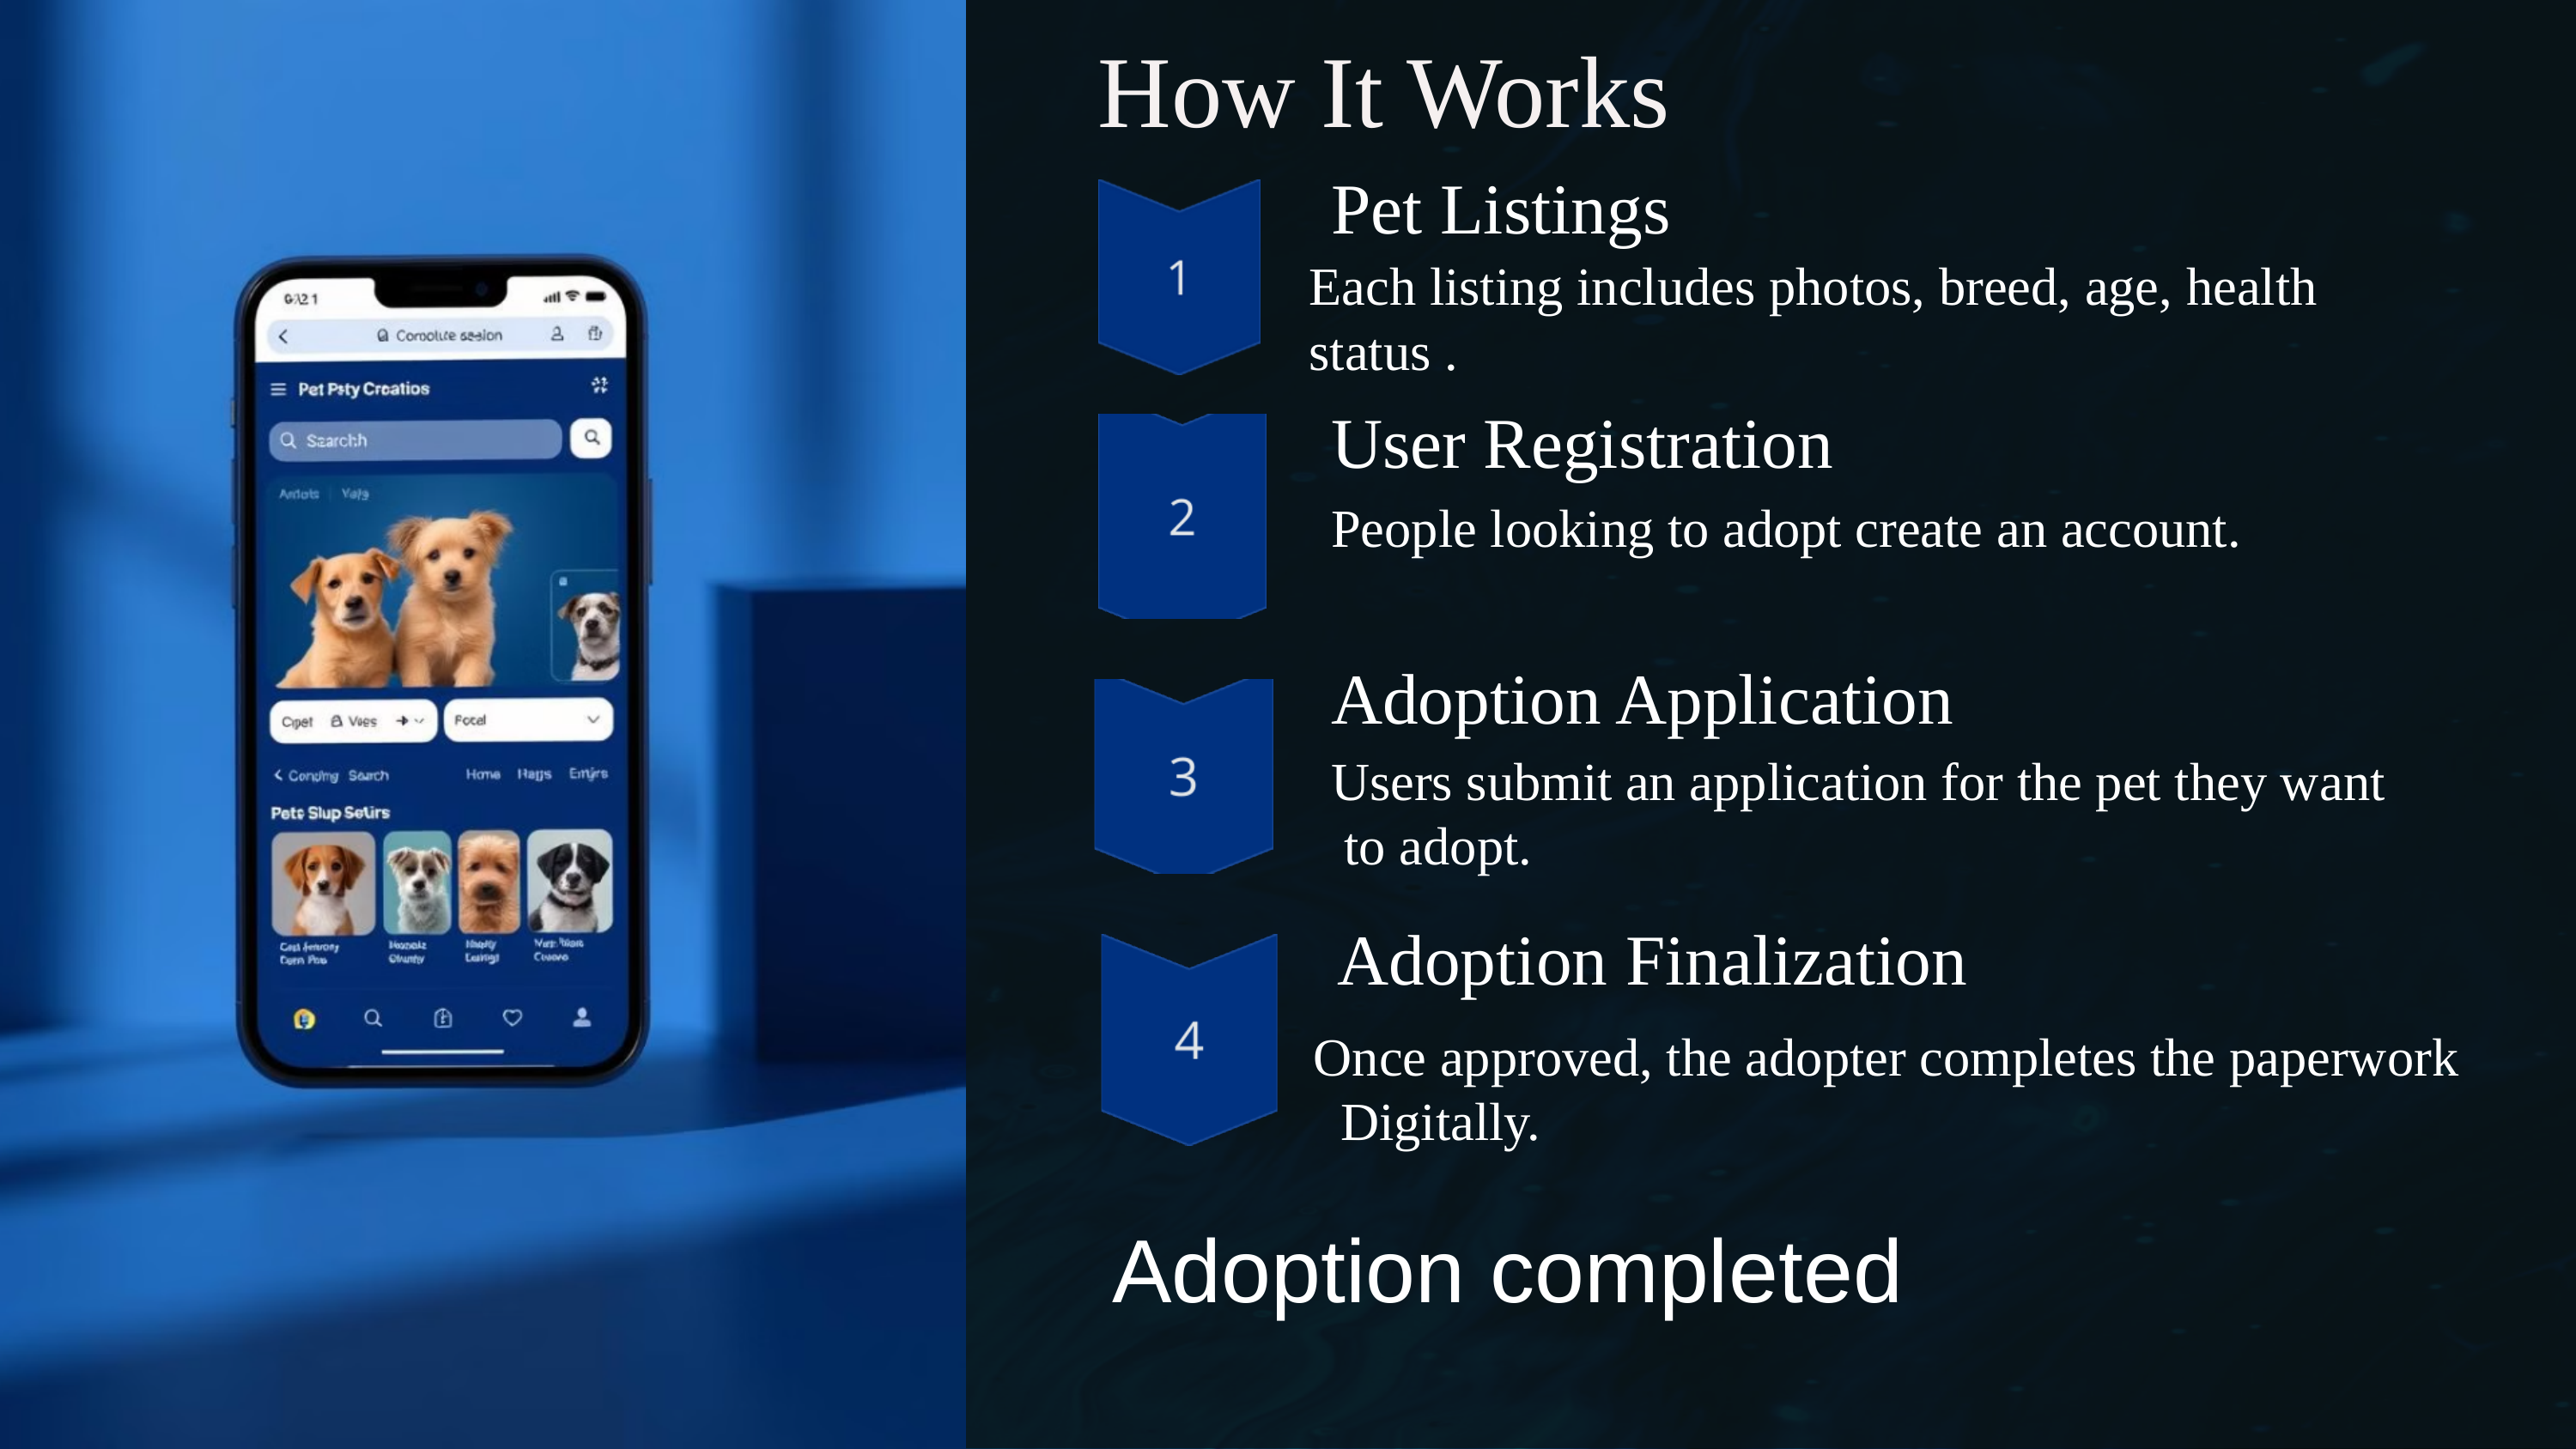

How It Works

Pet Listings

Each listing includes photos, breed, age, health status .

User Registration

People looking to adopt create an account.

Adoption Application

Users submit an application for the pet they want
 to adopt.

Adoption Finalization

Once approved, the adopter completes the paperwork
  Digitally.

Adoption completed